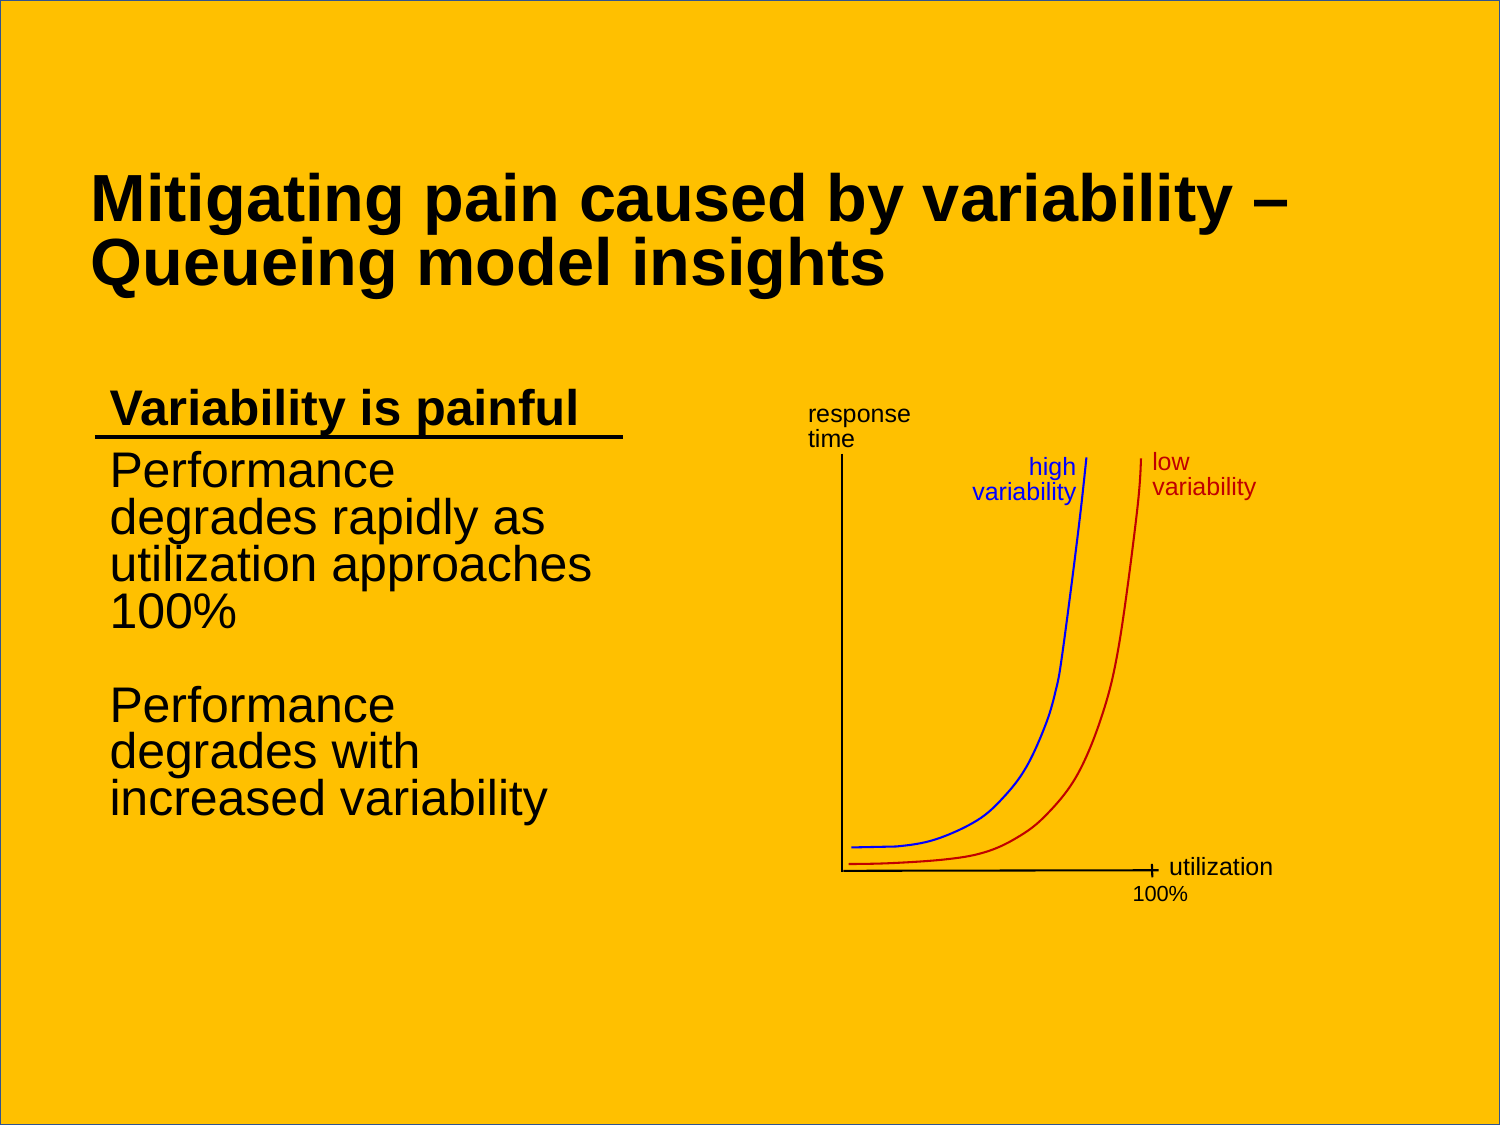

Mitigating pain caused by variability – Queueing model insights
Variability is painful
Performance
degrades rapidly as utilization approaches 100%

Performance
degrades with increased variability
response time
low variability
high variability

utilization
100%